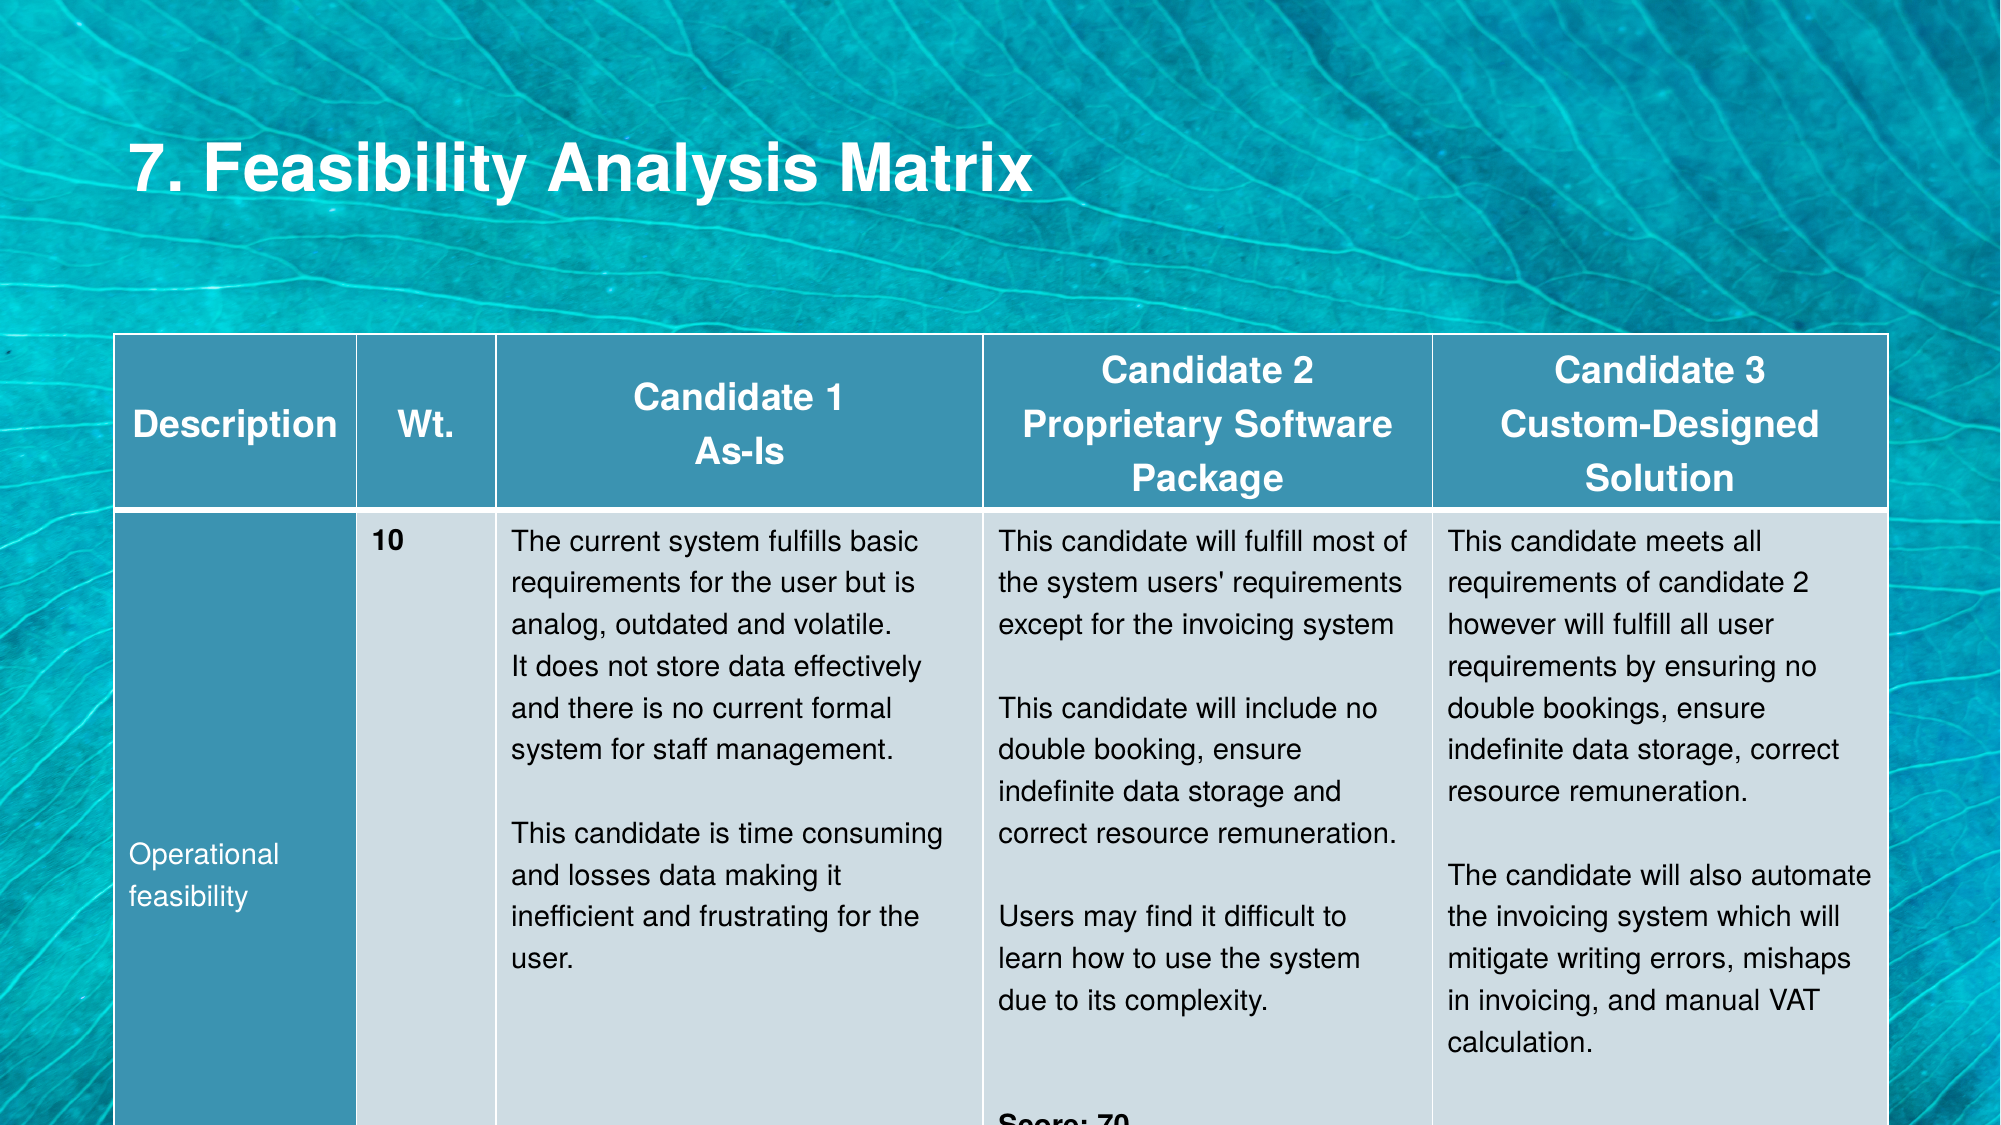

7. Feasibility Analysis Matrix
| Description | Wt. | Candidate 1 As-Is | Candidate 2 Proprietary Software Package | Candidate 3 Custom-Designed Solution |
| --- | --- | --- | --- | --- |
| Operational feasibility | 10 | The current system fulfills basic requirements for the user but is analog, outdated and volatile. It does not store data effectively and there is no current formal system for staff management. This candidate is time consuming and losses data making it inefficient and frustrating for the user. Score: 30 | This candidate will fulfill most of the system users' requirements except for the invoicing system This candidate will include no double booking, ensure indefinite data storage and correct resource remuneration. Users may find it difficult to learn how to use the system due to its complexity. Score: 70 | This candidate meets all requirements of candidate 2 however will fulfill all user requirements by ensuring no double bookings, ensure indefinite data storage, correct resource remuneration. The candidate will also automate the invoicing system which will mitigate writing errors, mishaps in invoicing, and manual VAT calculation. Score: 85 |